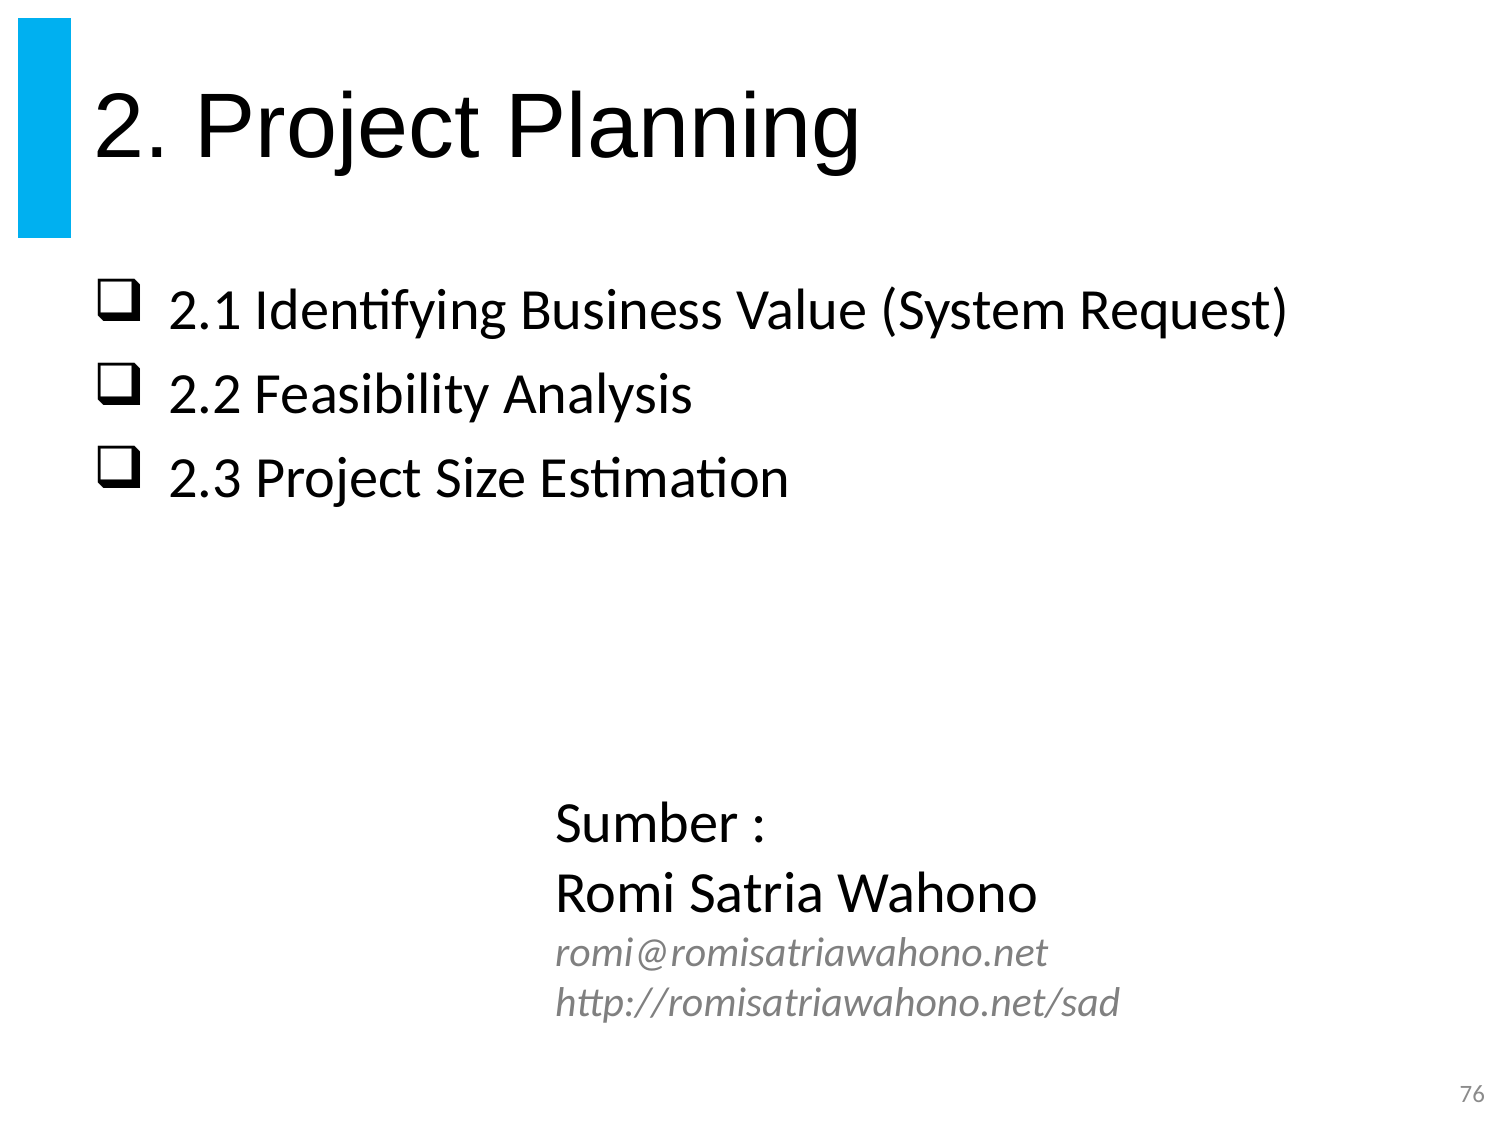

# 2. Project Planning
2.1 Identifying Business Value (System Request)
2.2 Feasibility Analysis
2.3 Project Size Estimation
Sumber :
Romi Satria Wahono
romi@romisatriawahono.net
http://romisatriawahono.net/sad
76